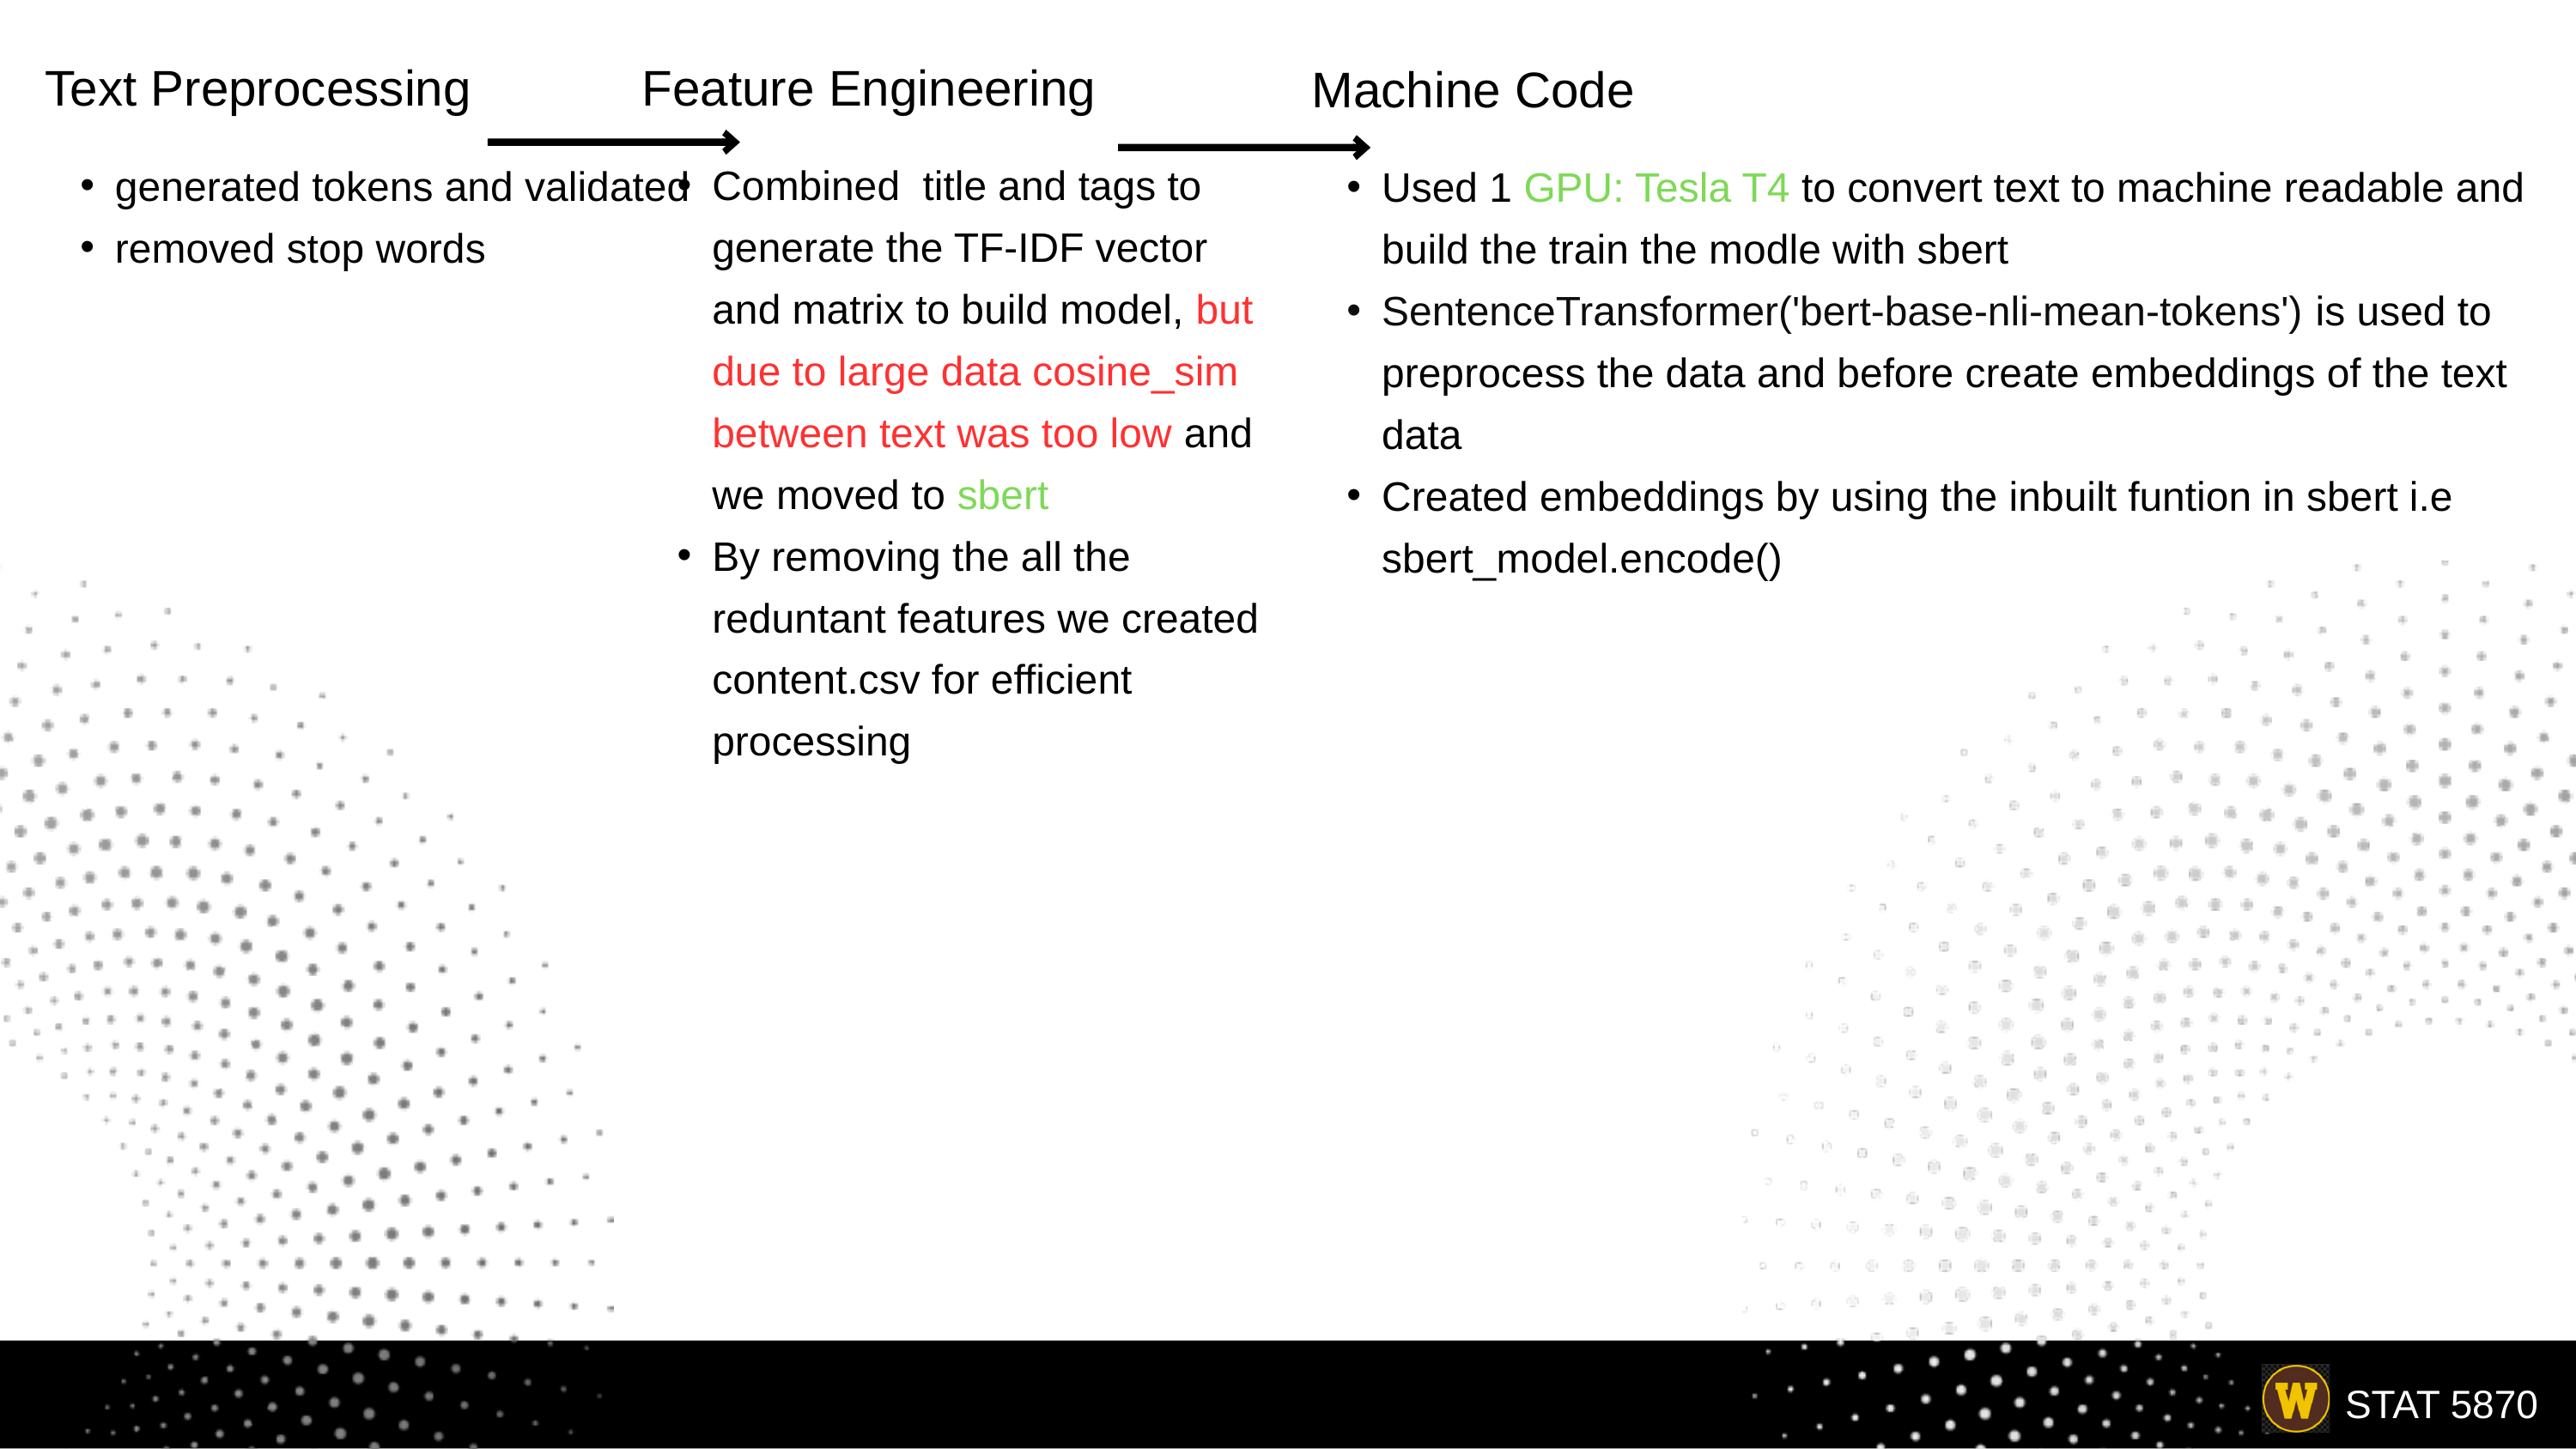

Text Preprocessing
Feature Engineering
Machine Code

generated tokens and validated
removed stop words

Combined  title and tags to generate the TF-IDF vector and matrix to build model, but due to large data cosine_sim between text was too low and we moved to sbert
By removing the all the reduntant features we created content.csv for efficient processing

Used 1 GPU: Tesla T4 to convert text to machine readable and build the train the modle with sbert
SentenceTransformer('bert-base-nli-mean-tokens') is used to preprocess the data and before create embeddings of the text data
Created embeddings by using the inbuilt funtion in sbert i.e sbert_model.encode()

STAT 5870